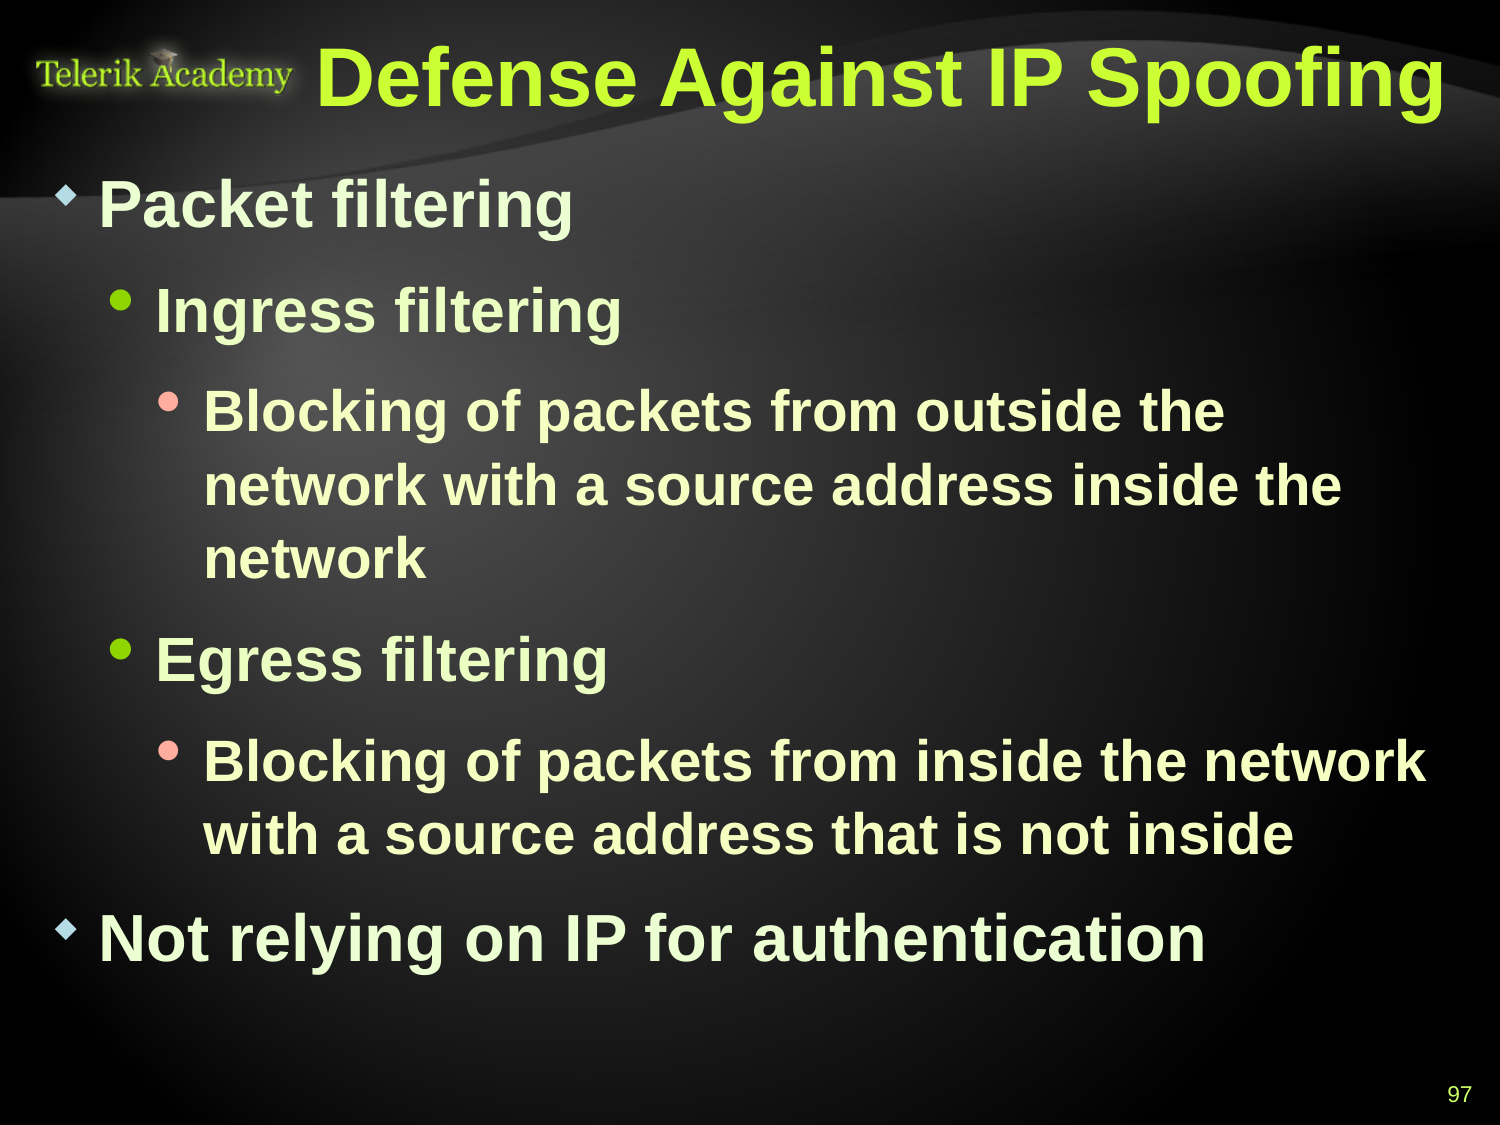

# Defense Against IP Spoofing
Packet filtering
Ingress filtering
Blocking of packets from outside the network with a source address inside the network
Egress filtering
Blocking of packets from inside the network with a source address that is not inside
Not relying on IP for authentication

97